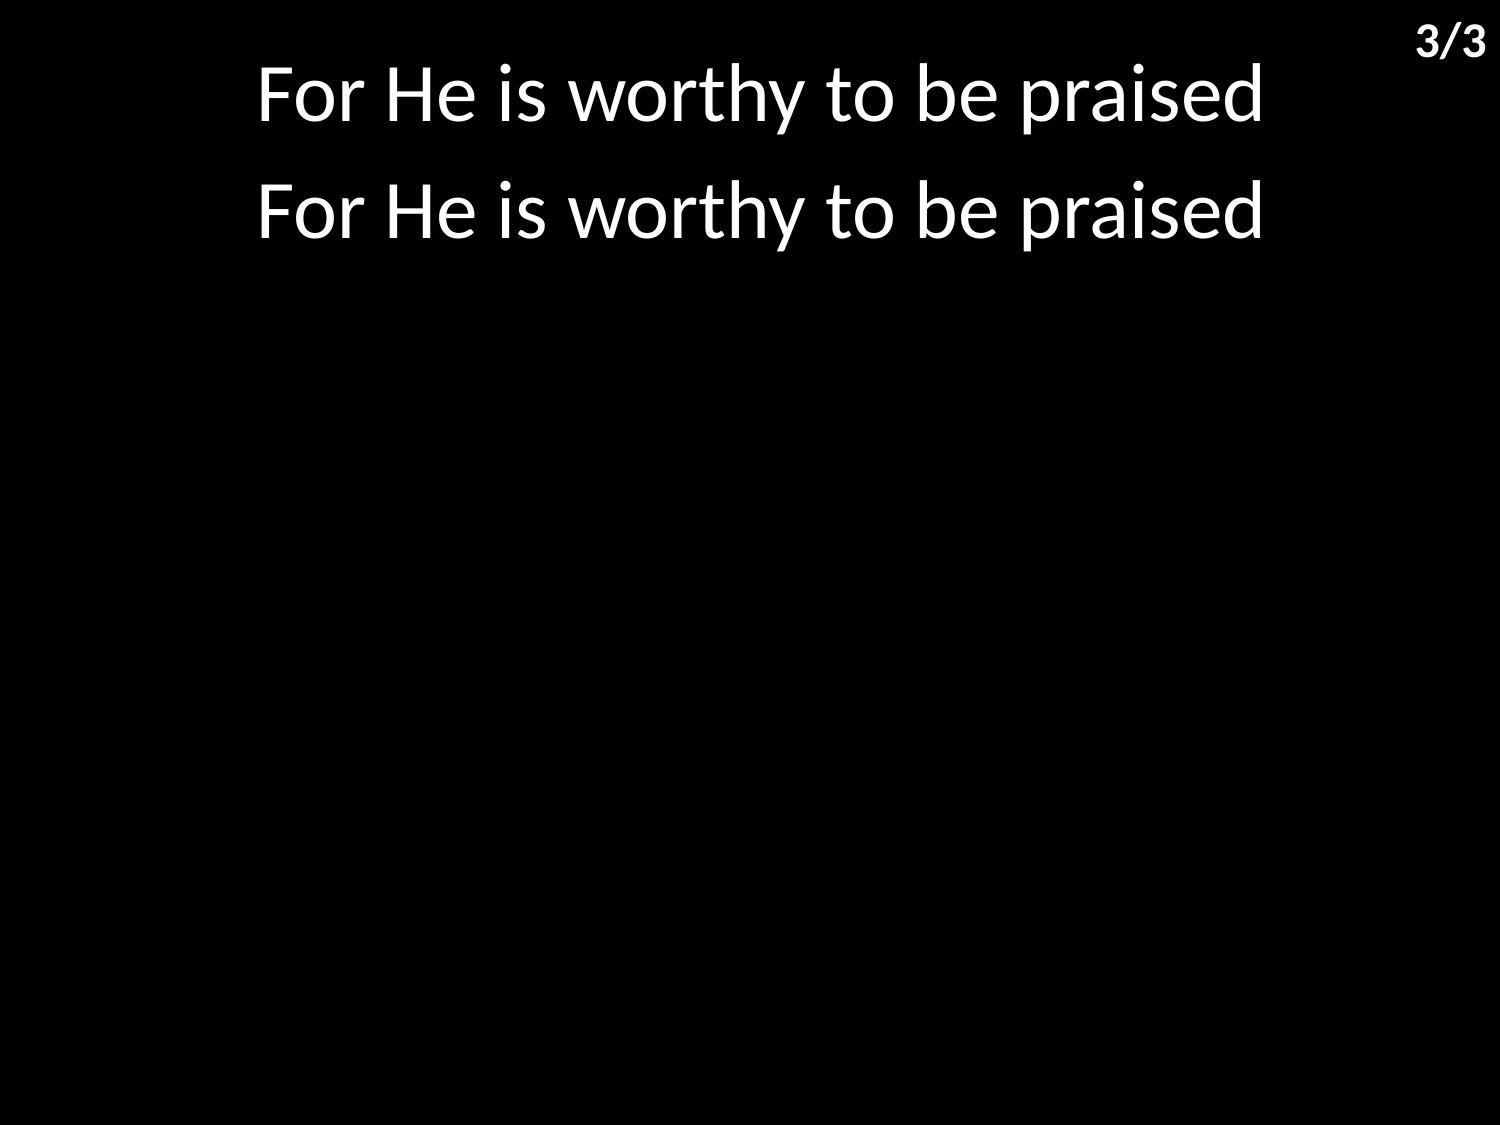

3/3
For He is worthy to be praised
For He is worthy to be praised